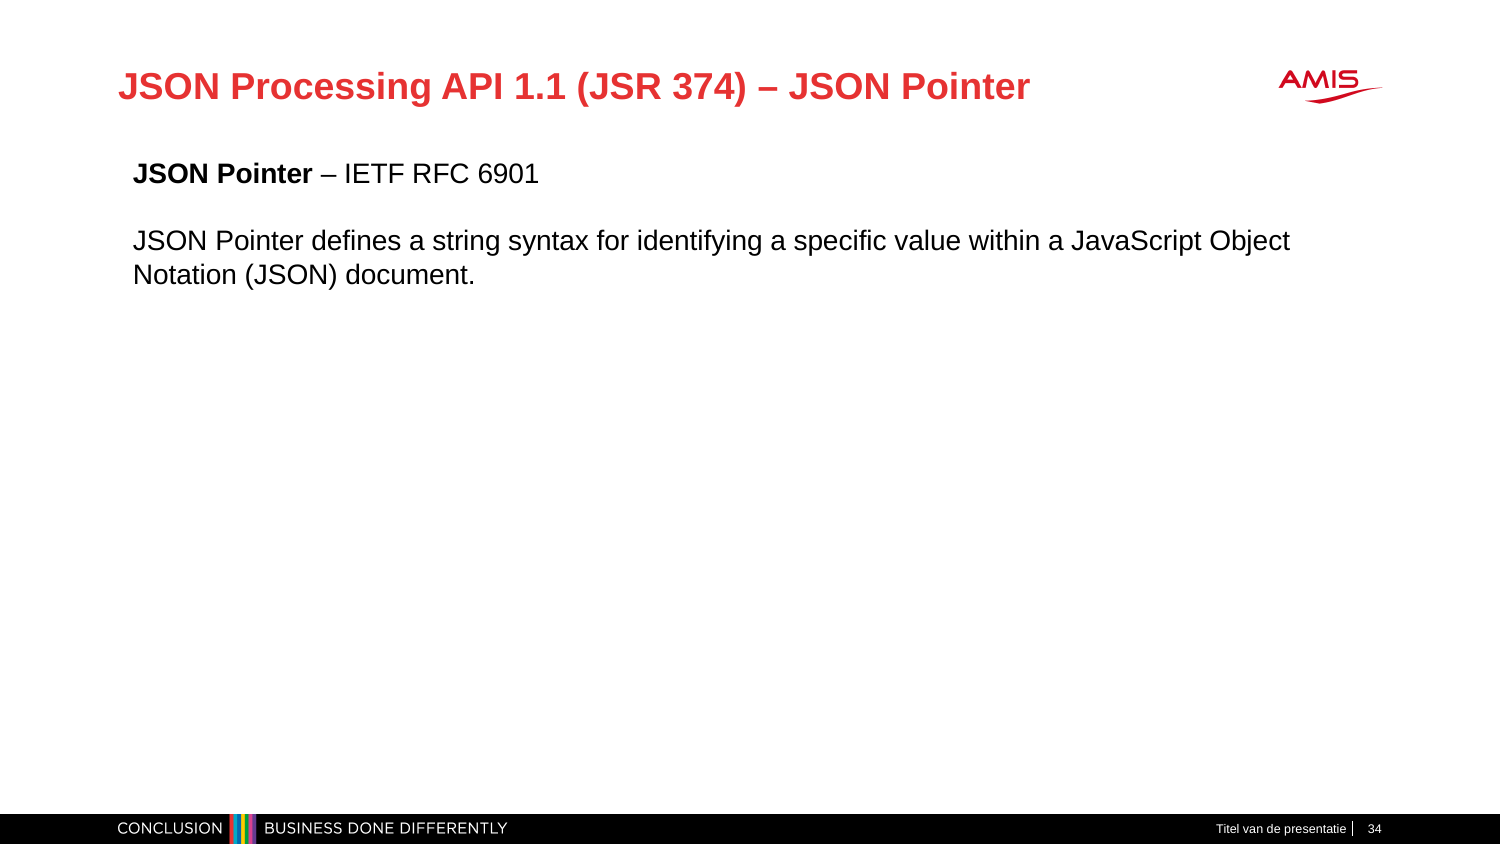

# JSON Processing API 1.1 (JSR 374) – JSON Pointer
JSON Pointer – IETF RFC 6901

JSON Pointer defines a string syntax for identifying a specific value within a JavaScript Object Notation (JSON) document.
Titel van de presentatie
34